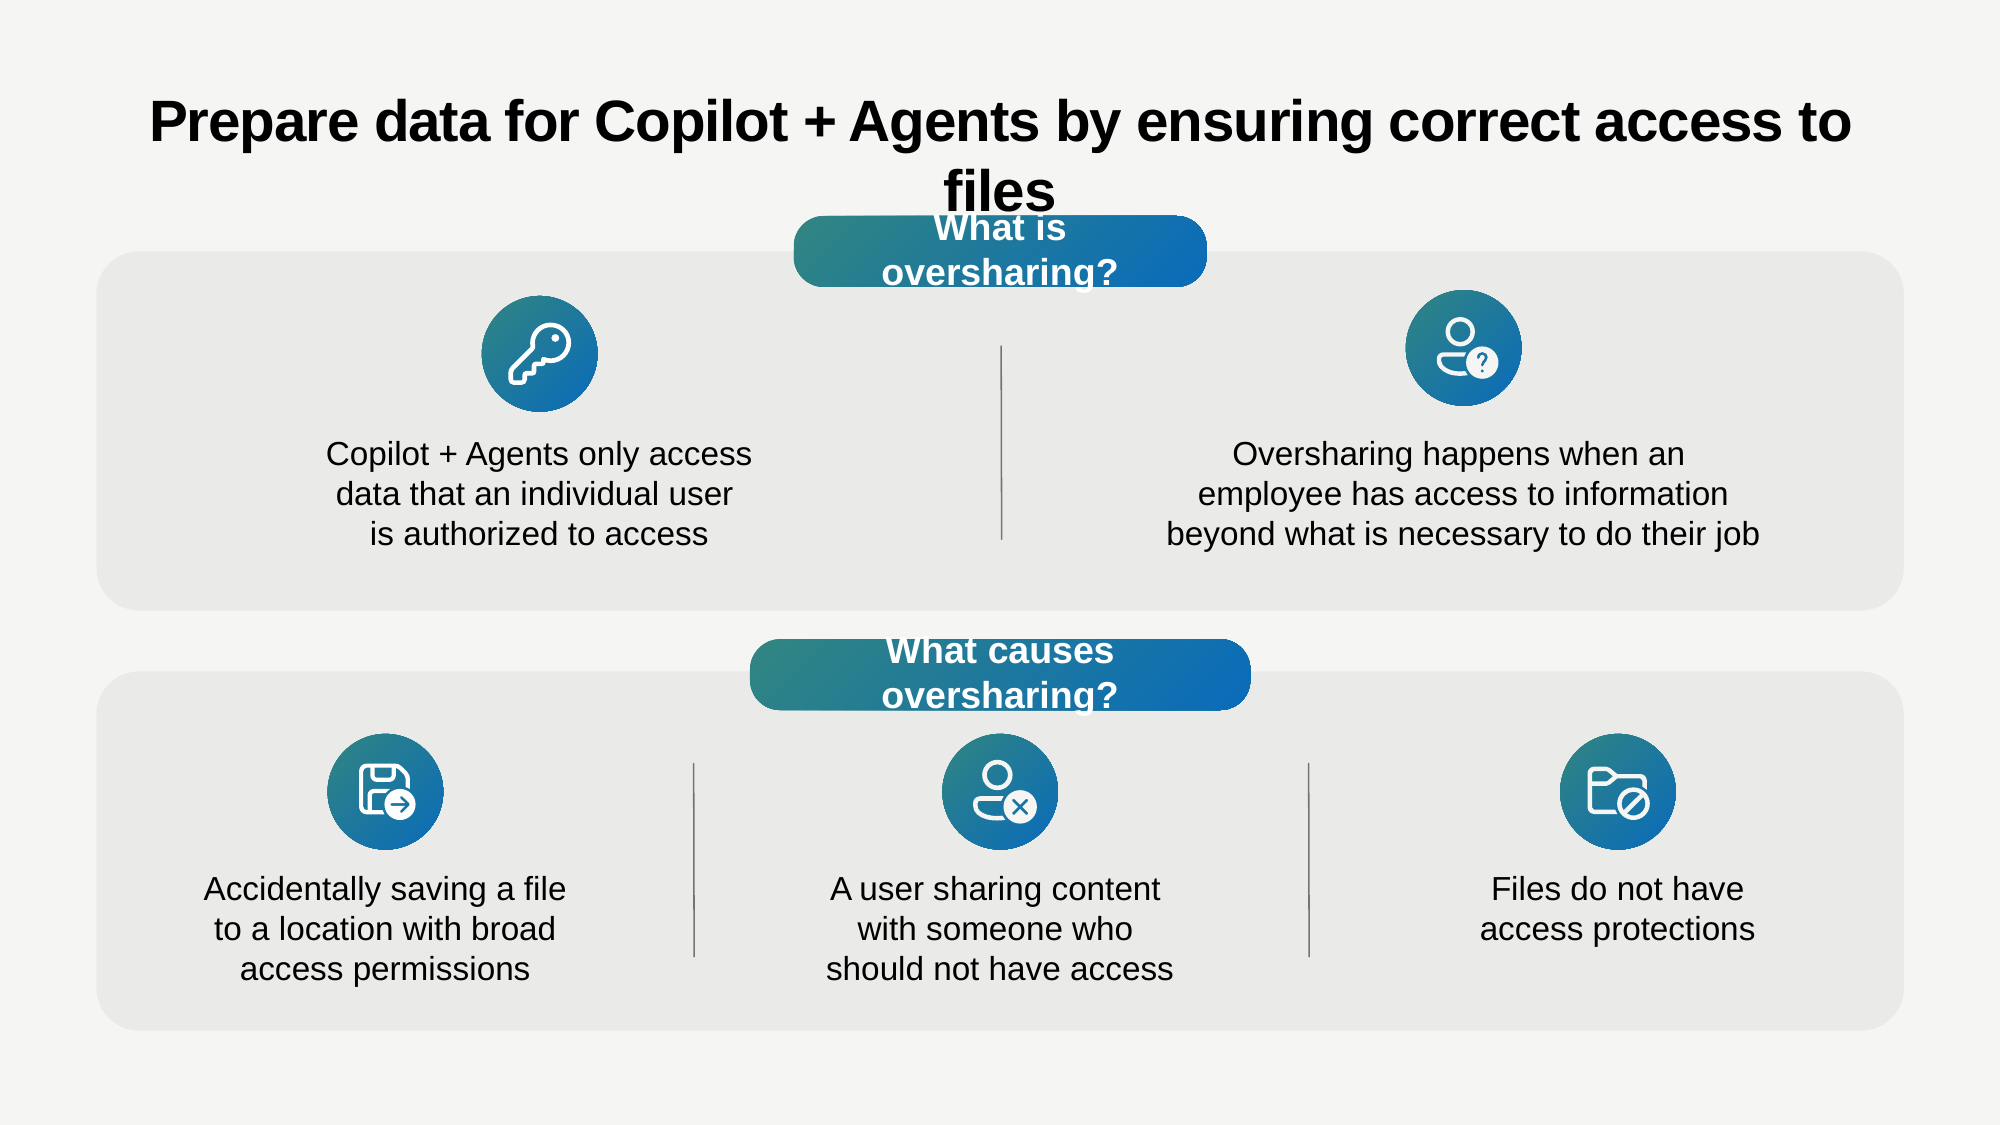

# Prepare data for Copilot + Agents by ensuring correct access to files
What is oversharing?

Copilot + Agents only access data that an individual user
is authorized to access
Oversharing happens when an
employee has access to information beyond what is necessary to do their job
What causes oversharing?

Accidentally saving a file to a location with broad access permissions
A user sharing content
with someone who
should not have access
Files do not have access protections